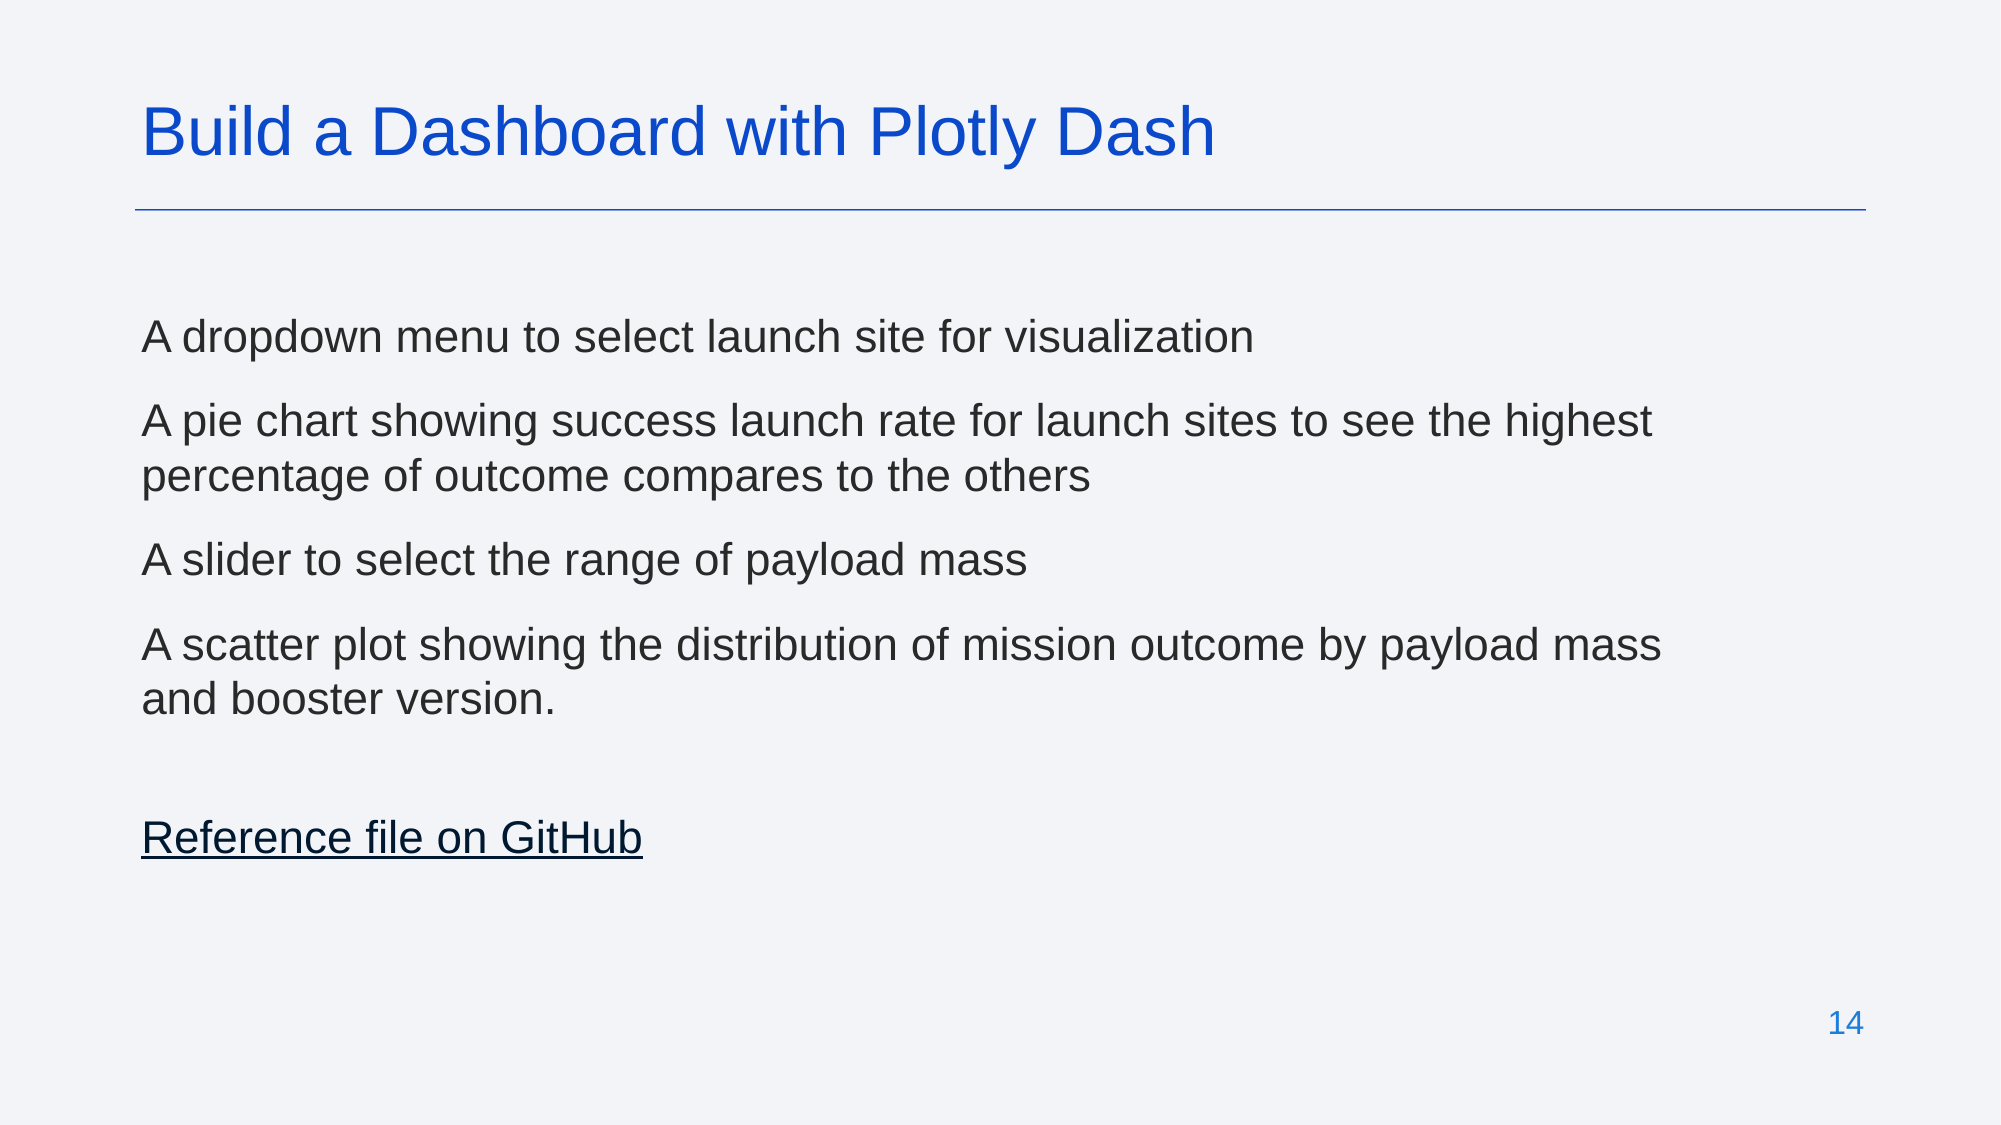

Build a Dashboard with Plotly Dash
A dropdown menu to select launch site for visualization
A pie chart showing success launch rate for launch sites to see the highest percentage of outcome compares to the others
A slider to select the range of payload mass
A scatter plot showing the distribution of mission outcome by payload mass and booster version.

Reference file on GitHub

14